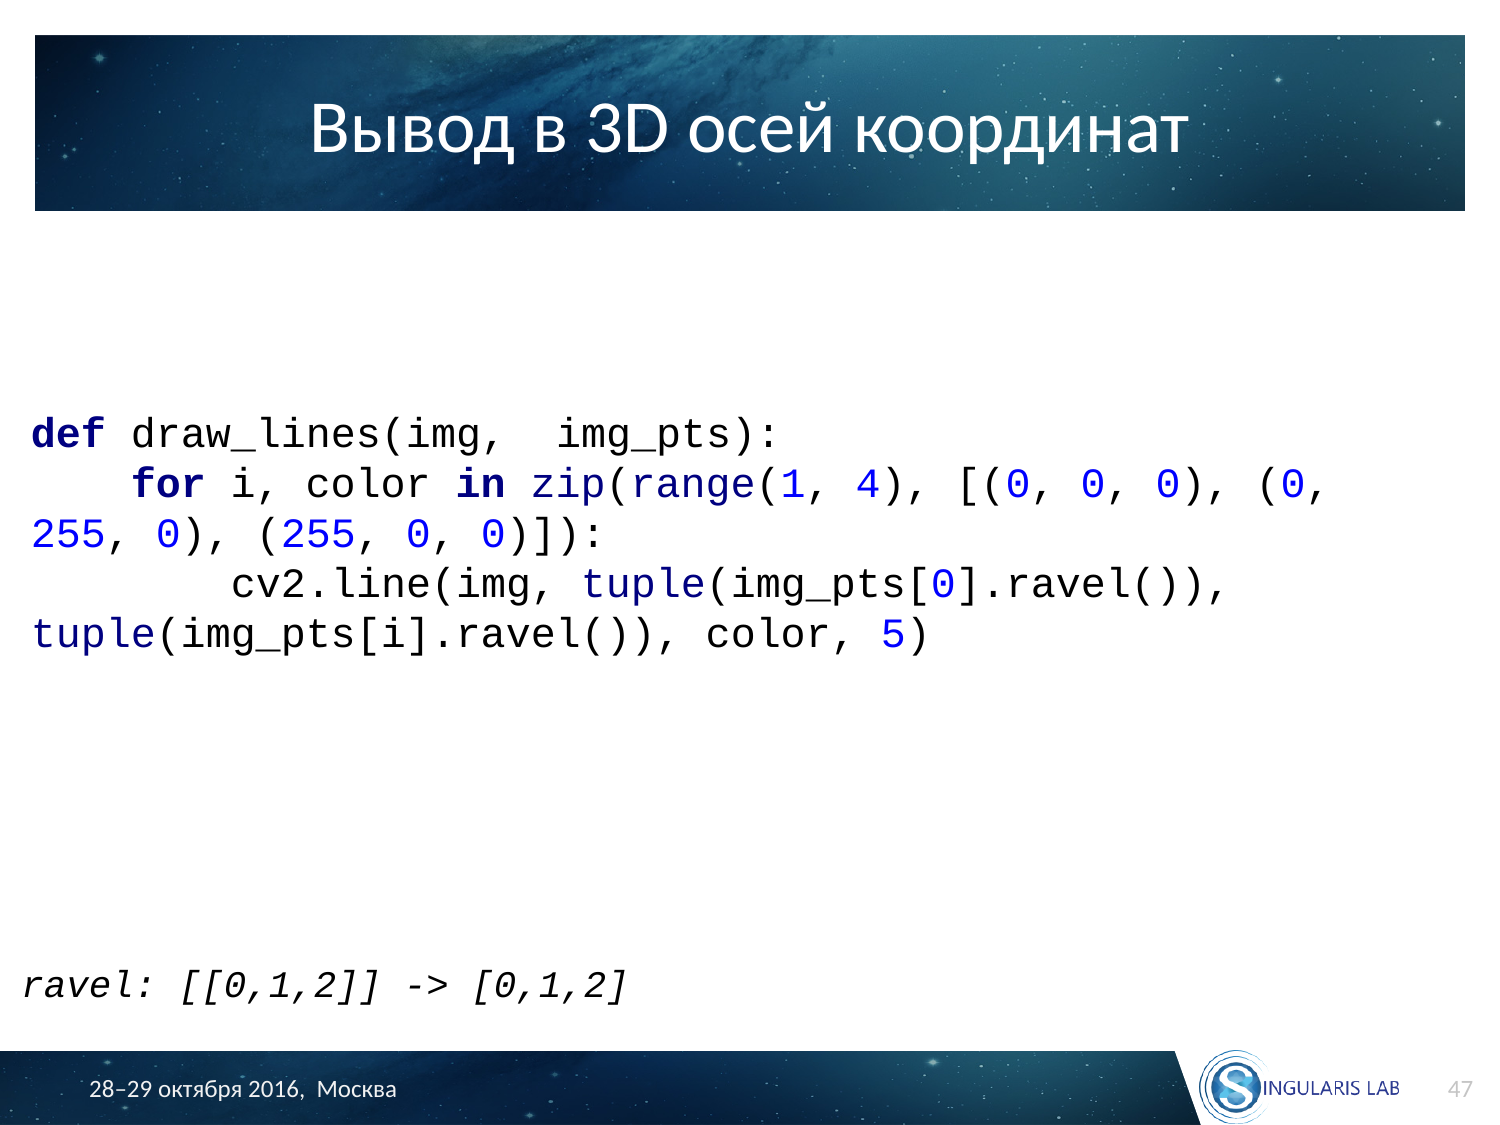

# Вывод в 3D осей координат
def draw_lines(img,  img_pts):
    for i, color in zip(range(1, 4), [(0, 0, 0), (0, 255, 0), (255, 0, 0)]):
        cv2.line(img, tuple(img_pts[0].ravel()), tuple(img_pts[i].ravel()), color, 5)
ravel: [[0,1,2]] -> [0,1,2]
47

28–29 октября 2016,  Москва